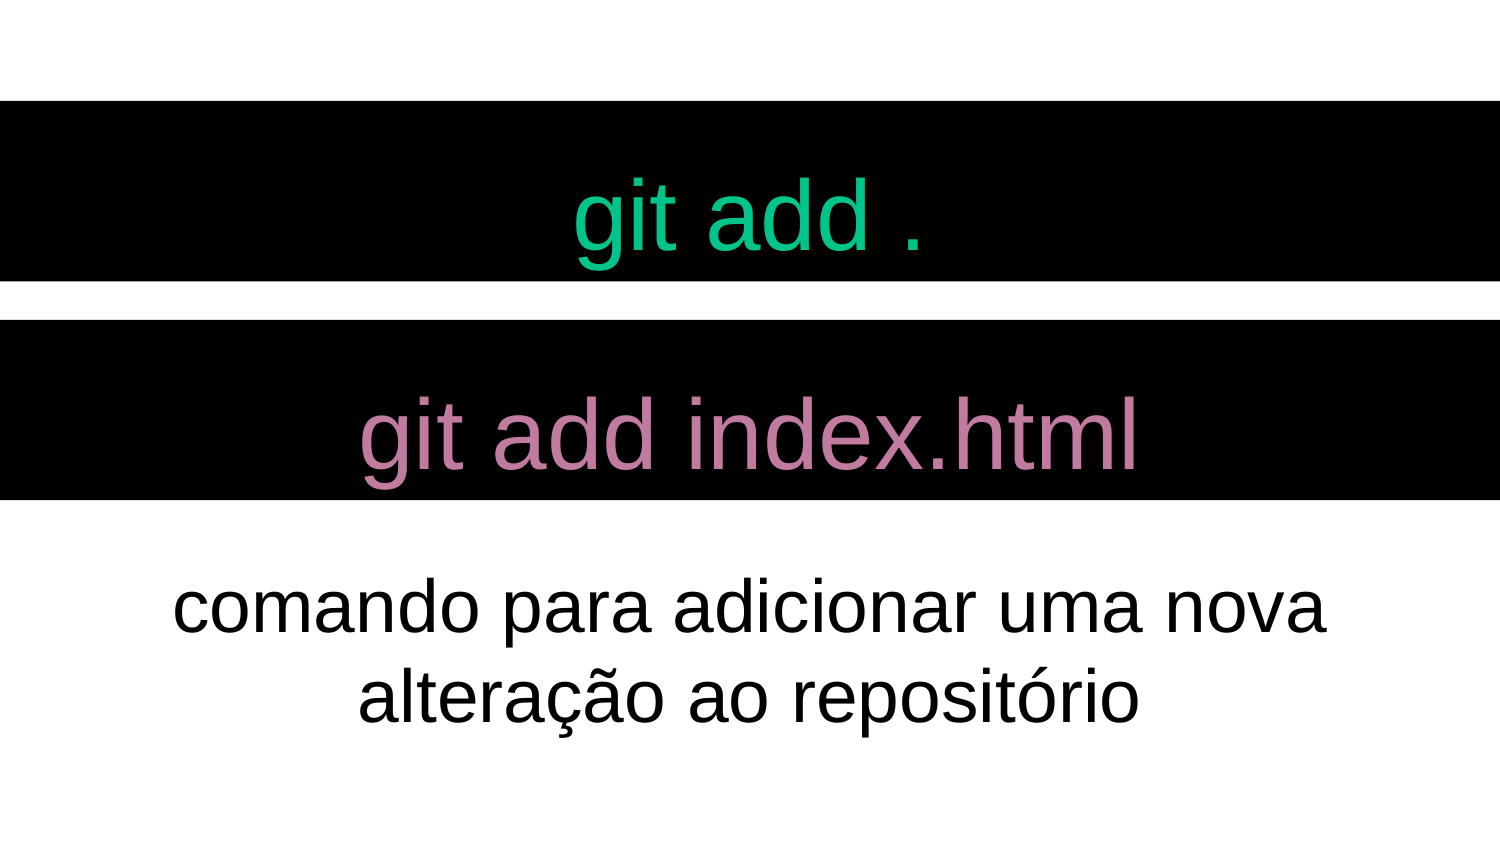

git add .

git add index.html
comando para adicionar uma nova alteração ao repositório